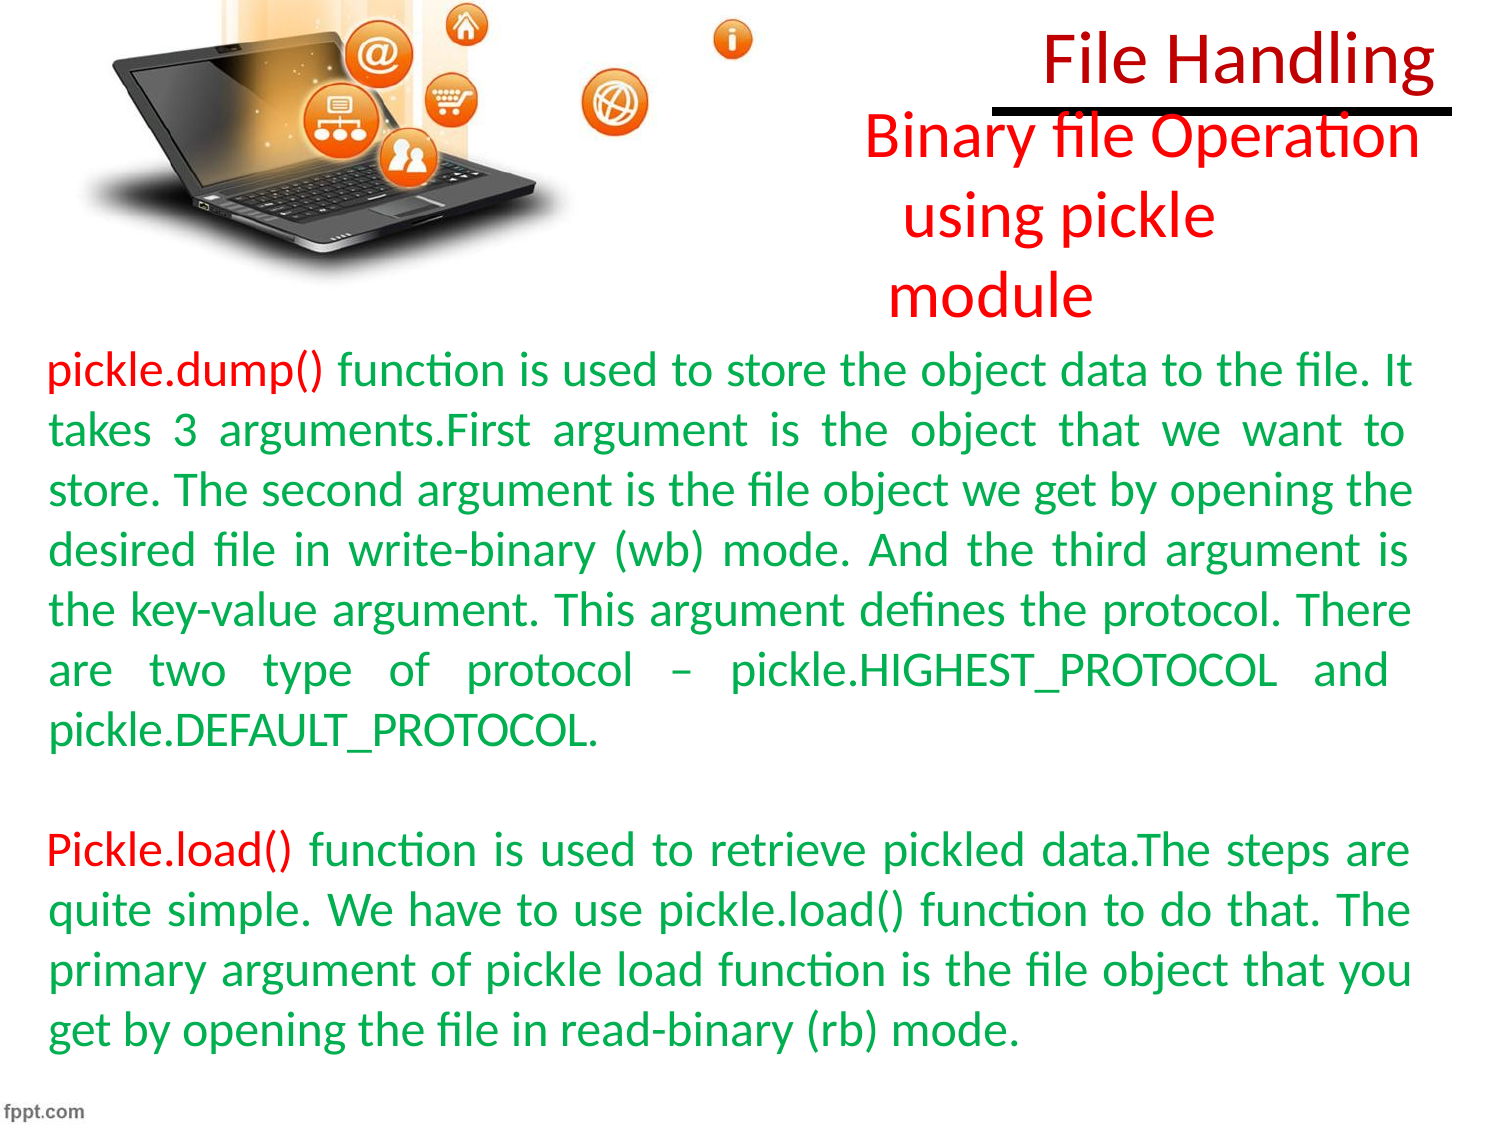

# File Handling
Binary file Operation  using pickle module
pickle.dump() function is used to store the object data to the file. It  takes 3 arguments.First argument is the object that we want to  store. The second argument is the file object we get by opening the  desired file in write-binary (wb) mode. And the third argument is  the key-value argument. This argument defines the protocol. There  are two type of protocol – pickle.HIGHEST_PROTOCOL and  pickle.DEFAULT_PROTOCOL.

Pickle.load() function is used to retrieve pickled data.The steps are  quite simple. We have to use pickle.load() function to do that. The  primary argument of pickle load function is the file object that you  get by opening the file in read-binary (rb) mode.